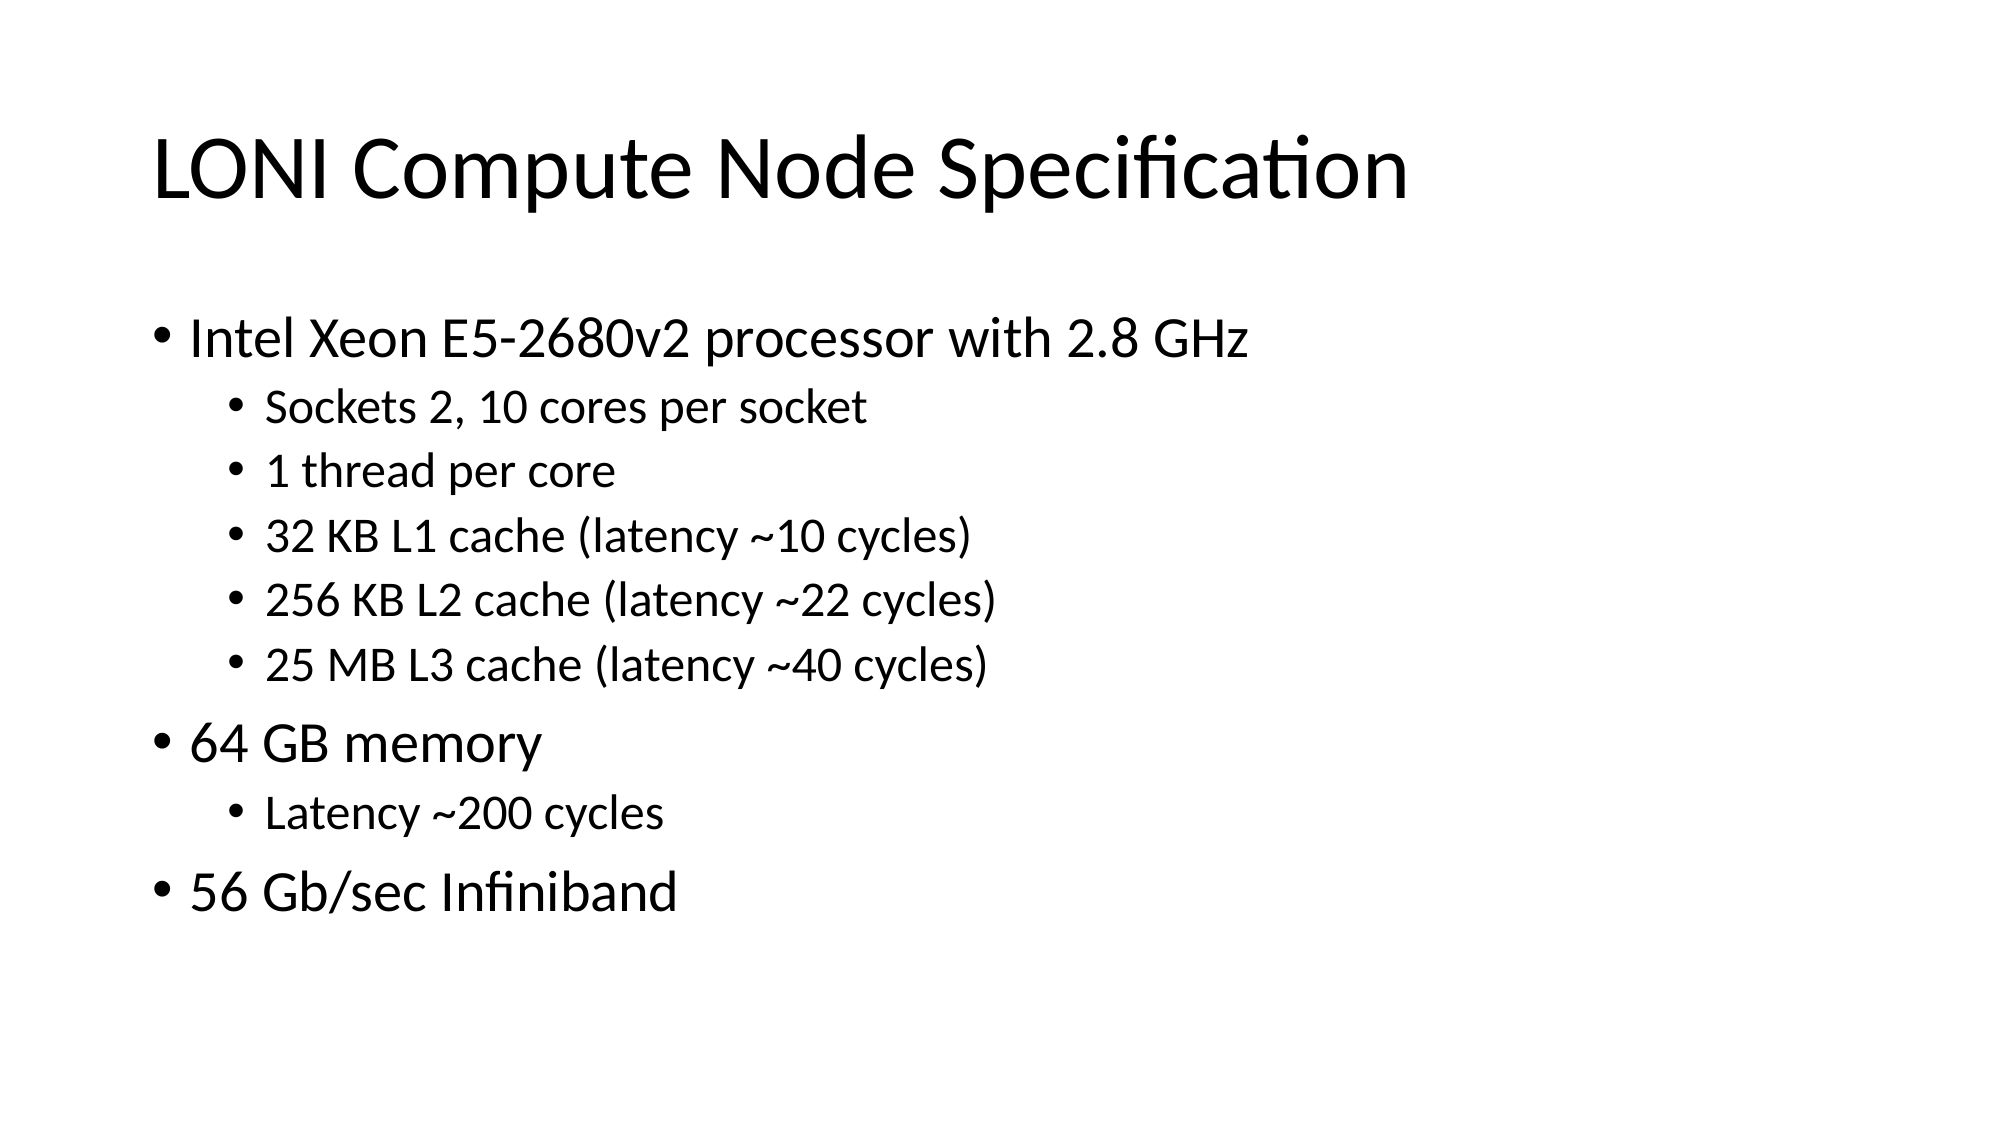

# LONI Compute Node Specification
Intel Xeon E5-2680v2 processor with 2.8 GHz
Sockets 2, 10 cores per socket
1 thread per core
32 KB L1 cache (latency ~10 cycles)
256 KB L2 cache (latency ~22 cycles)
25 MB L3 cache (latency ~40 cycles)
64 GB memory
Latency ~200 cycles
56 Gb/sec Infiniband